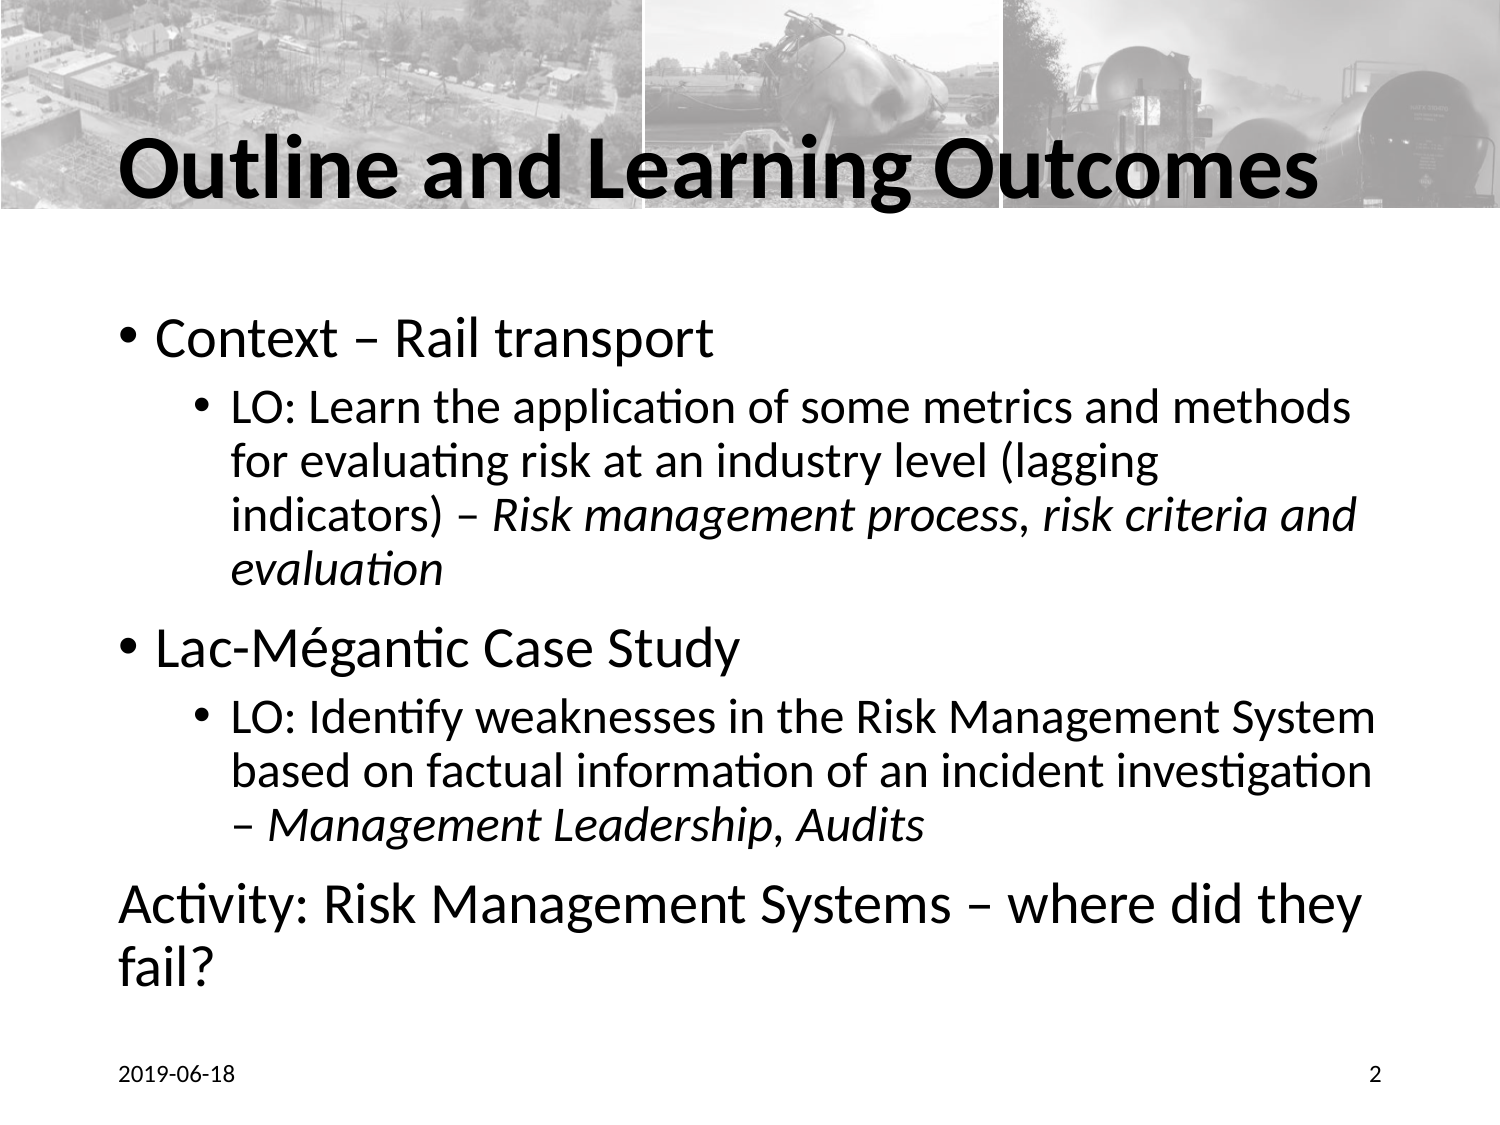

# Outline and Learning Outcomes
Context – Rail transport
LO: Learn the application of some metrics and methods for evaluating risk at an industry level (lagging indicators) – Risk management process, risk criteria and evaluation
Lac-Mégantic Case Study
LO: Identify weaknesses in the Risk Management System based on factual information of an incident investigation – Management Leadership, Audits
Activity: Risk Management Systems – where did they fail?

2019-06-18
2